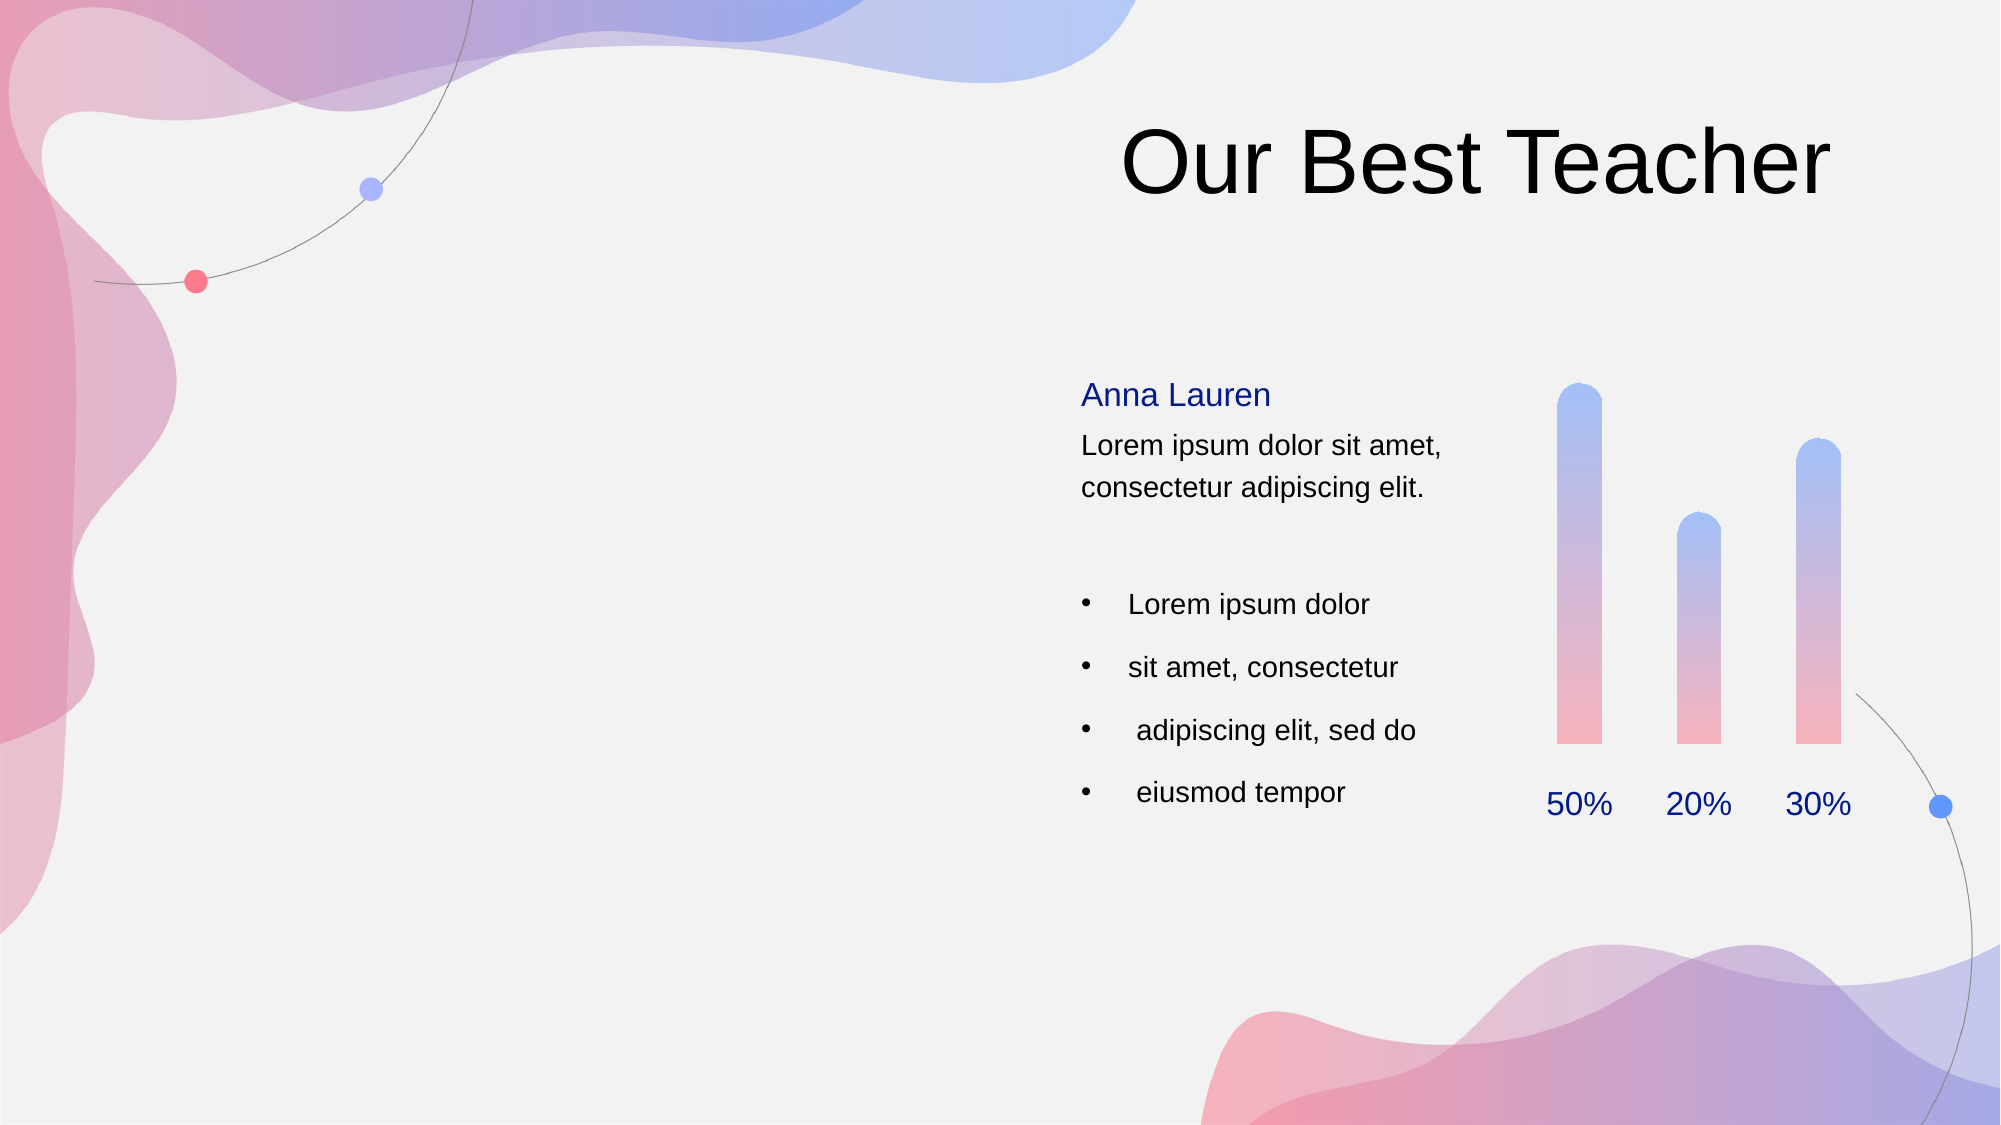

# Our Best Teacher

Anna Lauren

Lorem ipsum dolor sit amet, consectetur adipiscing elit.
Lorem ipsum dolor
sit amet, consectetur
 adipiscing elit, sed do
 eiusmod tempor
50%
20%
30%